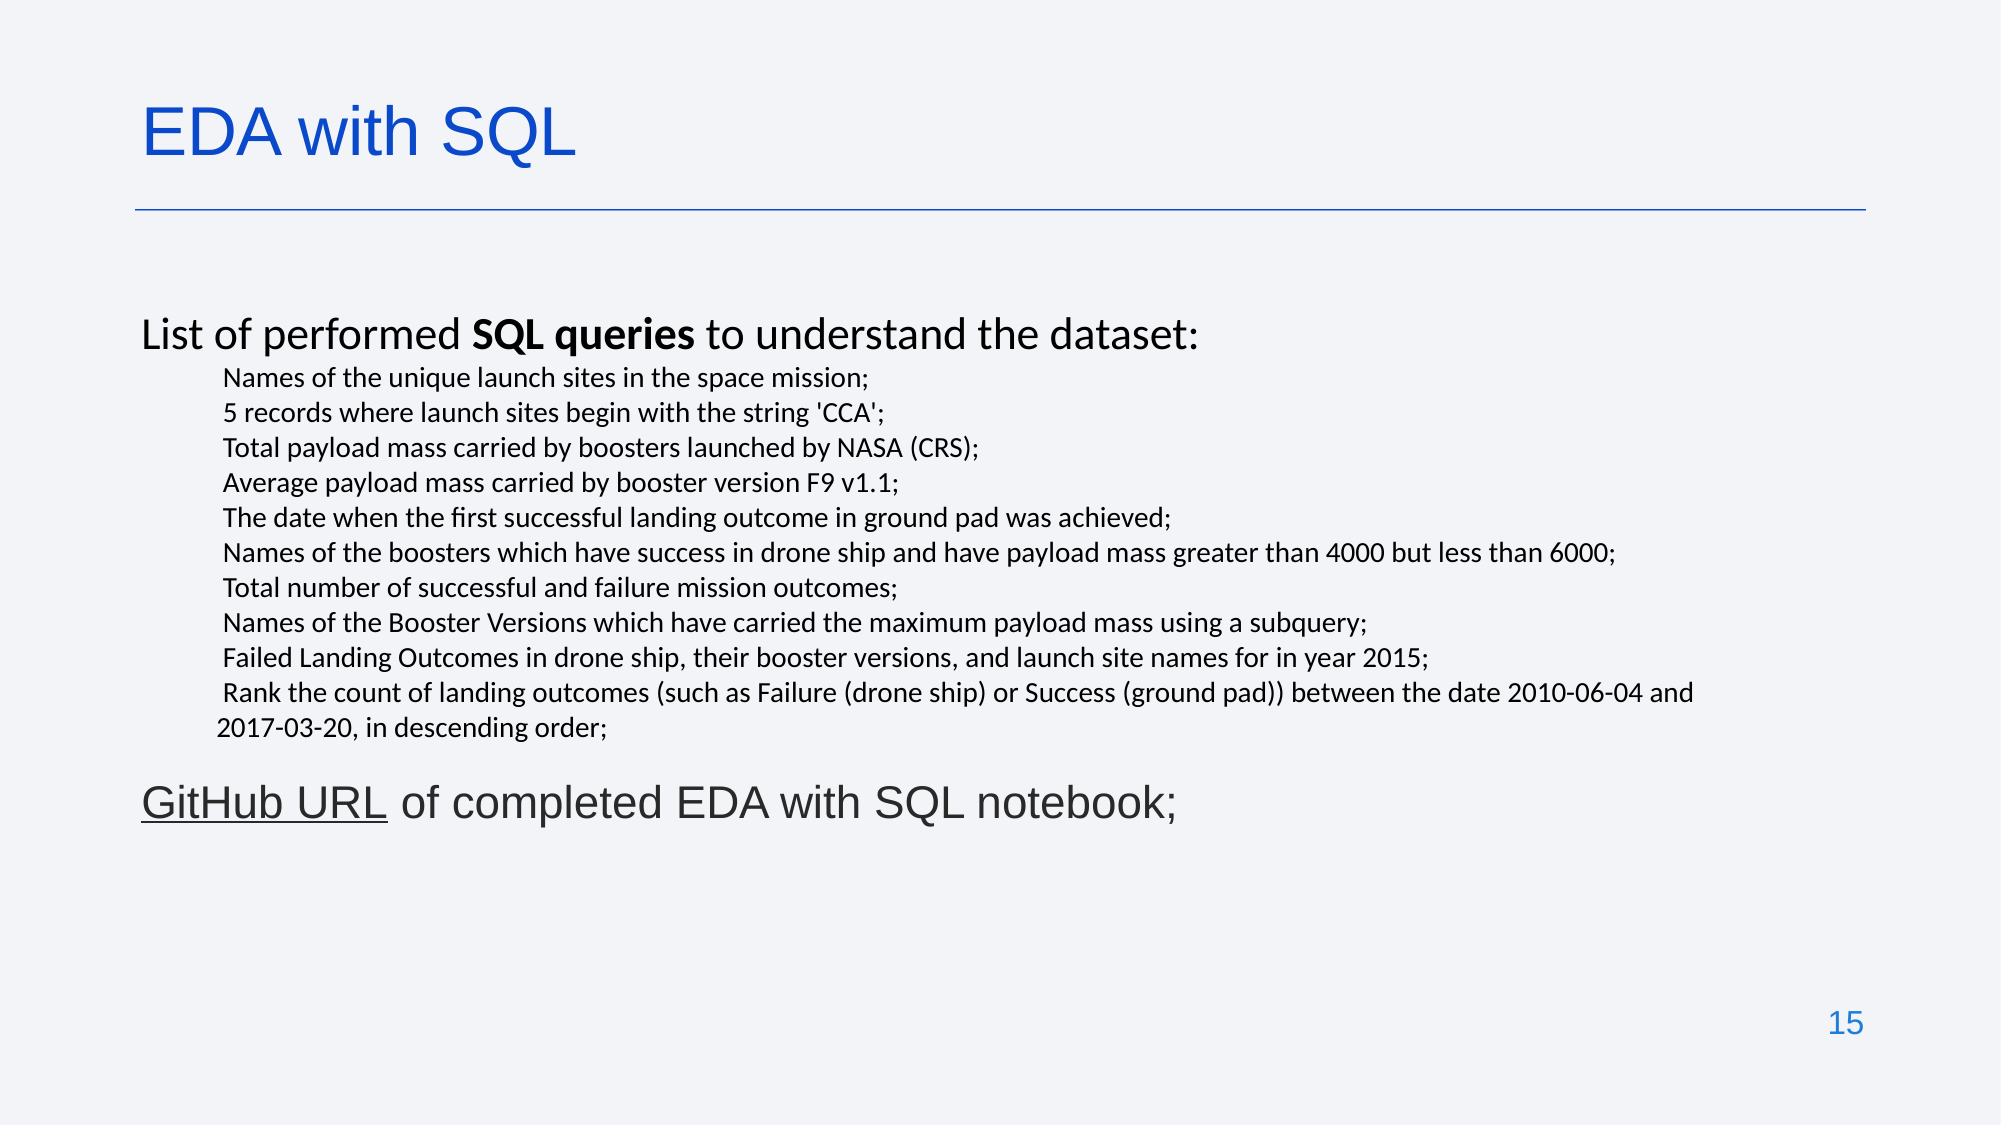

EDA with SQL
List of performed SQL queries to understand the dataset:
 Names of the unique launch sites in the space mission;
 5 records where launch sites begin with the string 'CCA';
 Total payload mass carried by boosters launched by NASA (CRS);
 Average payload mass carried by booster version F9 v1.1;
 The date when the first successful landing outcome in ground pad was achieved;
 Names of the boosters which have success in drone ship and have payload mass greater than 4000 but less than 6000;
 Total number of successful and failure mission outcomes;
 Names of the Booster Versions which have carried the maximum payload mass using a subquery;
 Failed Landing Outcomes in drone ship, their booster versions, and launch site names for in year 2015;
 Rank the count of landing outcomes (such as Failure (drone ship) or Success (ground pad)) between the date 2010-06-04 and 2017-03-20, in descending order;
GitHub URL of completed EDA with SQL notebook;

15